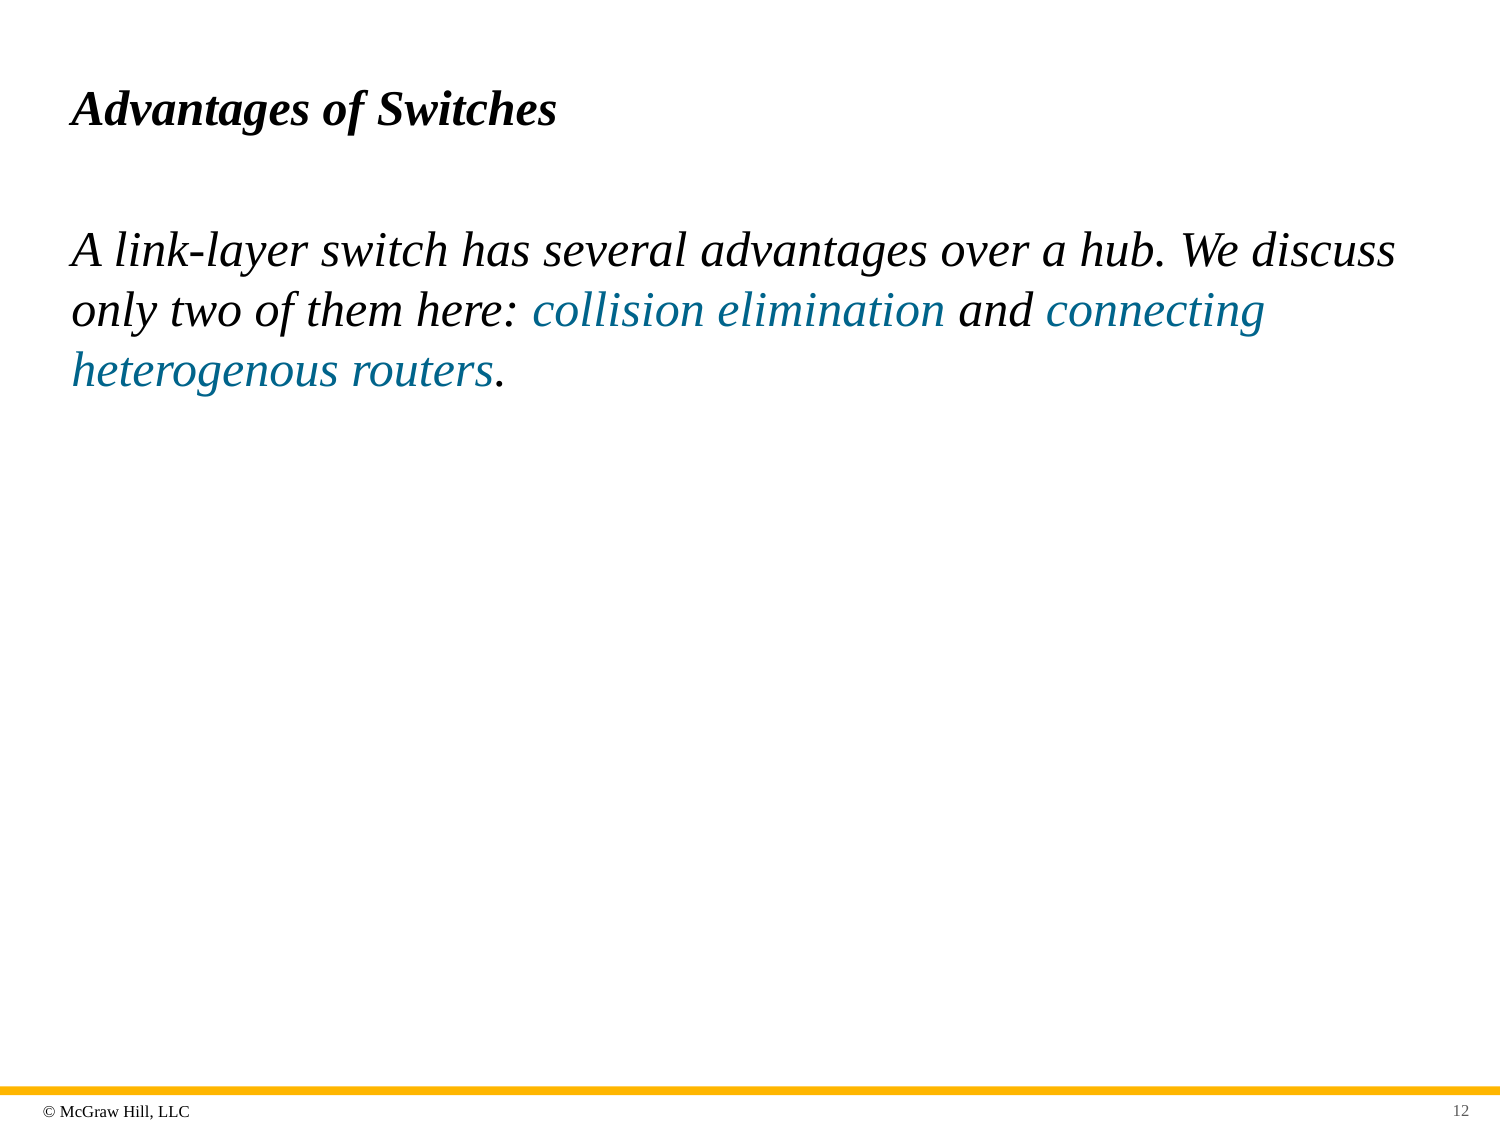

# Advantages of Switches
A link-layer switch has several advantages over a hub. We discuss only two of them here: collision elimination and connecting heterogenous routers.
12